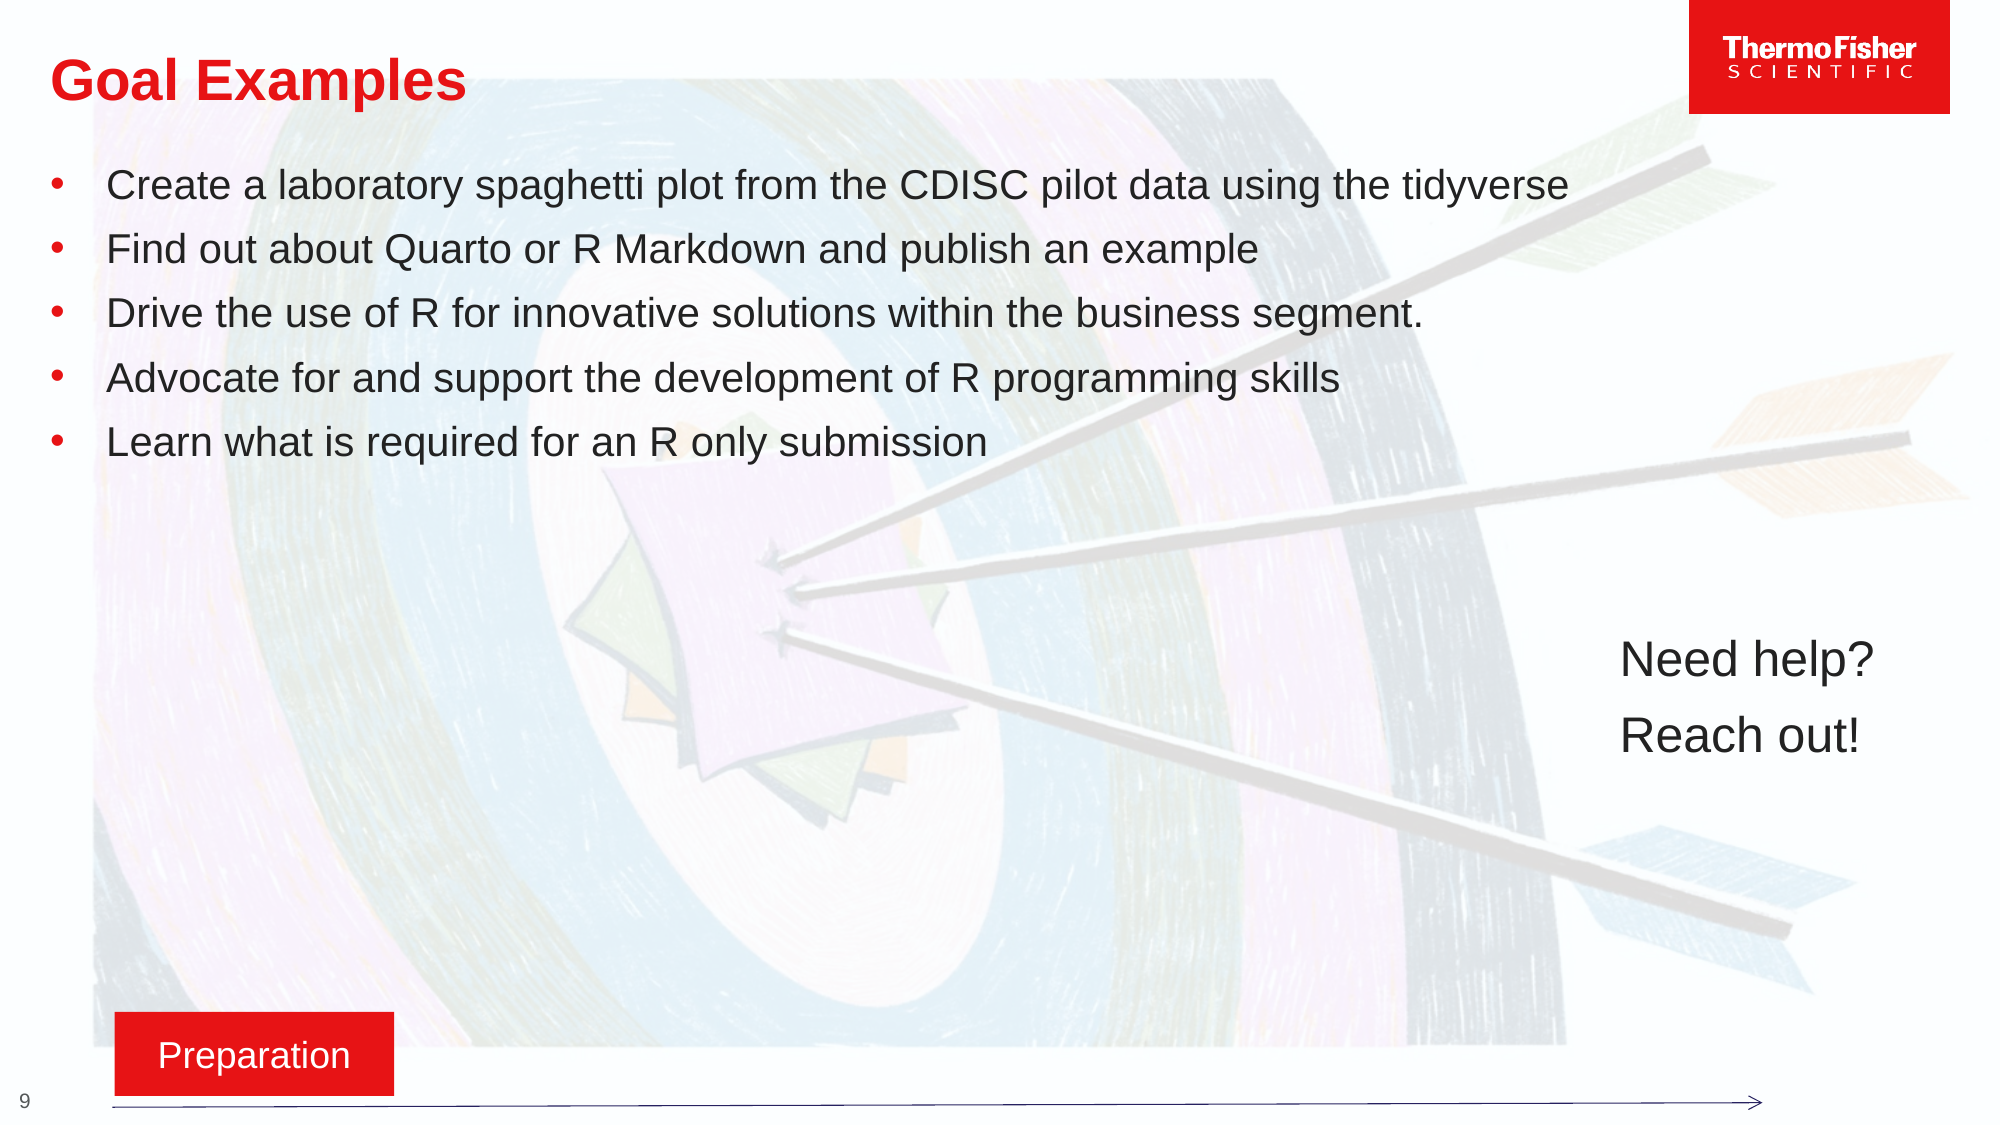

# Goal Examples
Create a laboratory spaghetti plot from the CDISC pilot data using the tidyverse
Find out about Quarto or R Markdown and publish an example
Drive the use of R for innovative solutions within the business segment.
Advocate for and support the development of R programming skills
Learn what is required for an R only submission
Need help?
Reach out!
Preparation
9